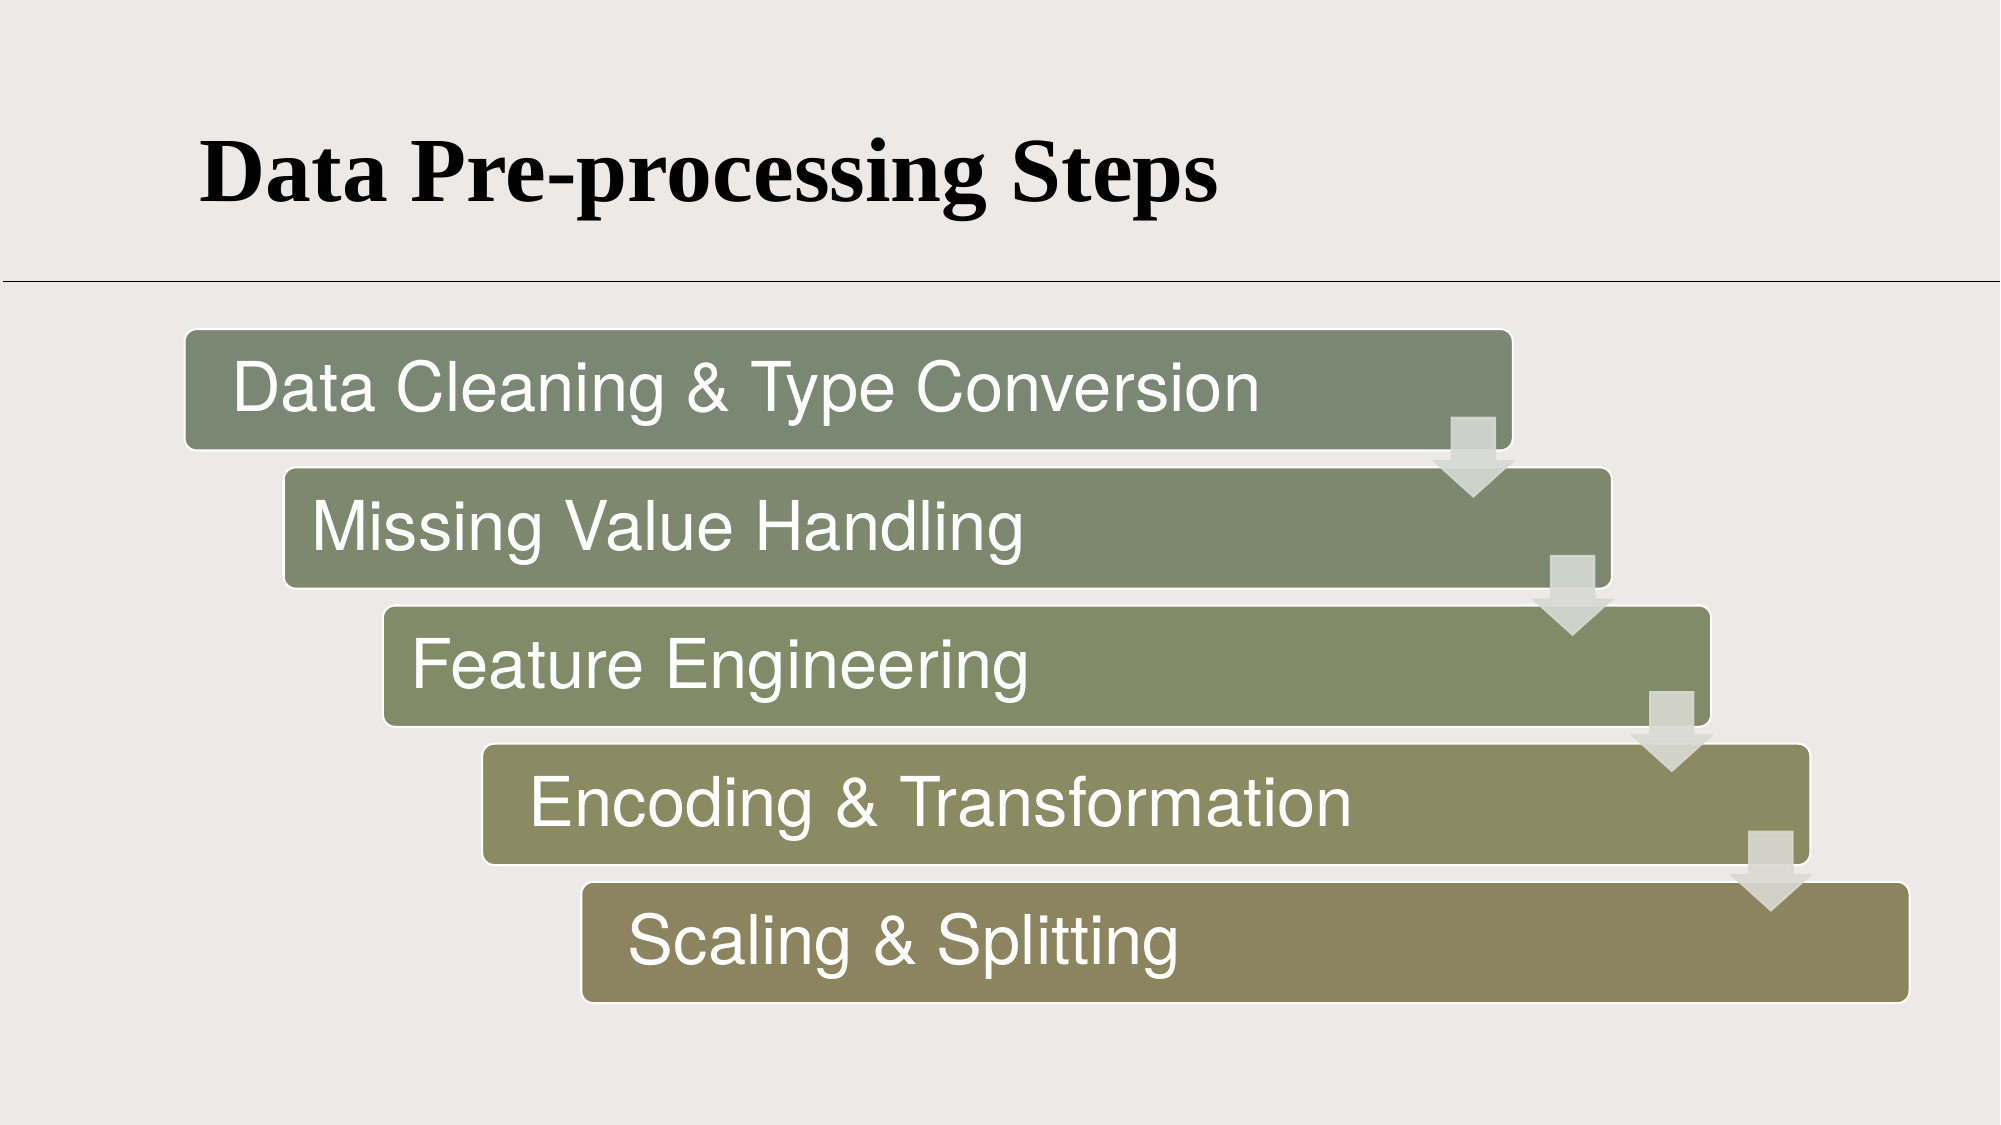

# Data Pre-processing Steps
 Data Cleaning & Type Conversion
Missing Value Handling
Feature Engineering
 Encoding & Transformation
 Scaling & Splitting